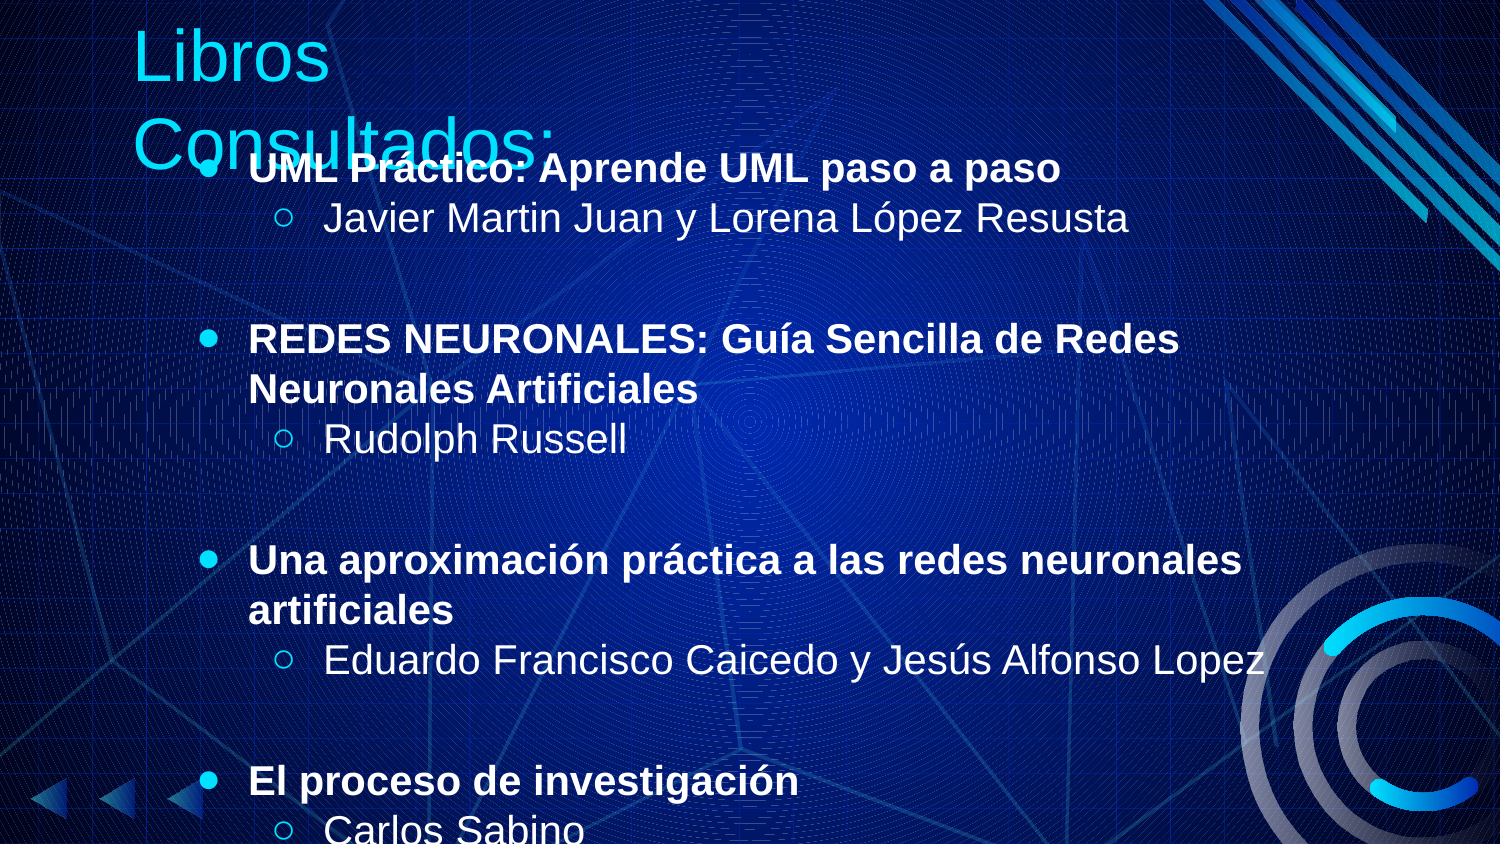

# Libros Consultados:
UML Práctico: Aprende UML paso a paso
Javier Martin Juan y Lorena López Resusta

REDES NEURONALES: Guía Sencilla de Redes Neuronales Artificiales
Rudolph Russell

Una aproximación práctica a las redes neuronales artificiales
Eduardo Francisco Caicedo y Jesús Alfonso Lopez

El proceso de investigación
Carlos Sabino